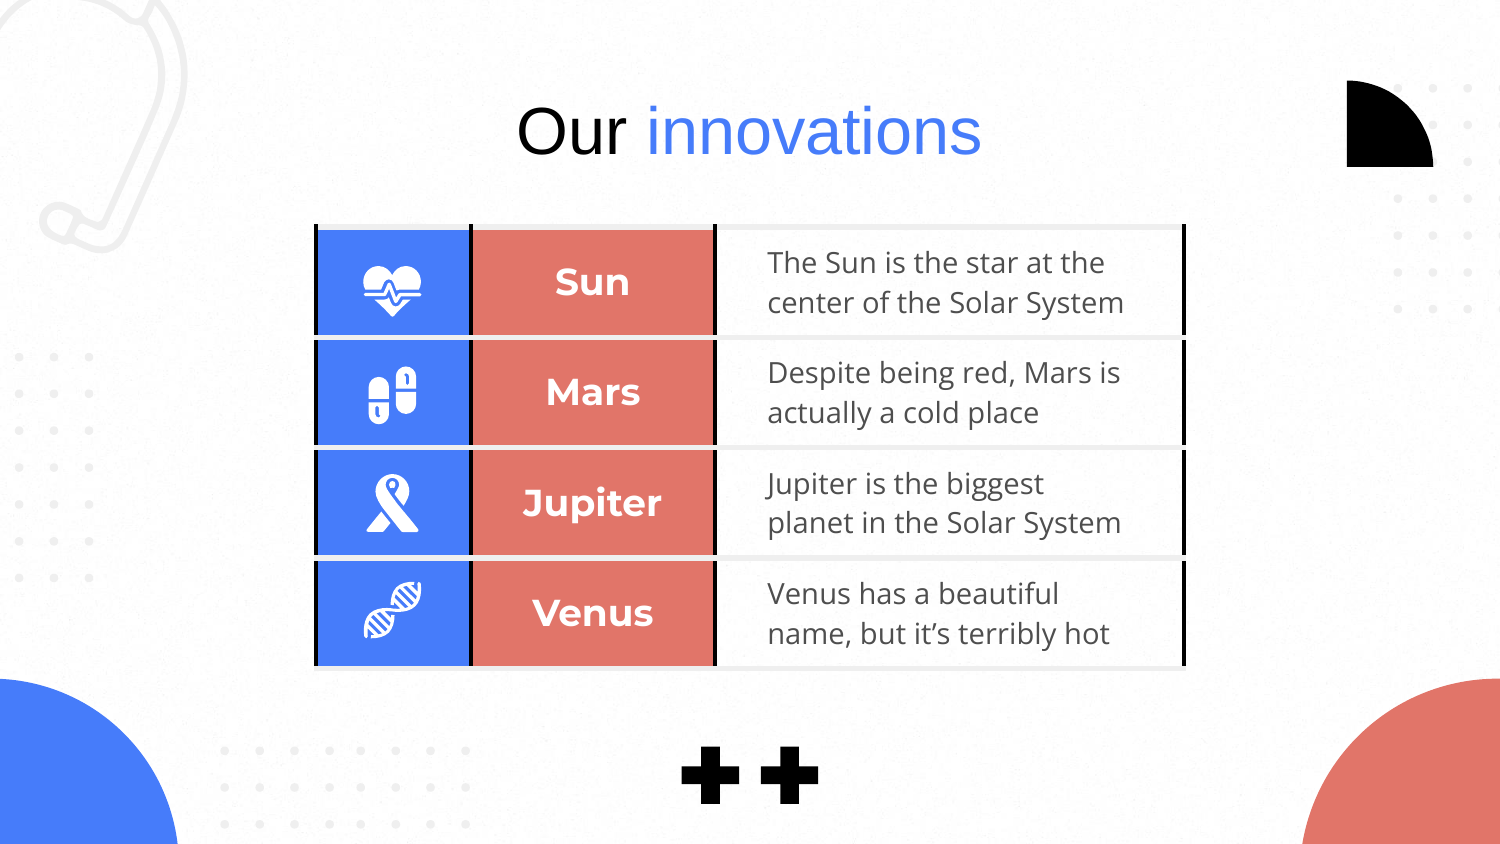

# Our innovations
|  | Sun | The Sun is the star at the center of the Solar System |
| --- | --- | --- |
|  | Mars | Despite being red, Mars is actually a cold place |
|  | Jupiter | Jupiter is the biggest planet in the Solar System |
|  | Venus | Venus has a beautiful name, but it’s terribly hot |